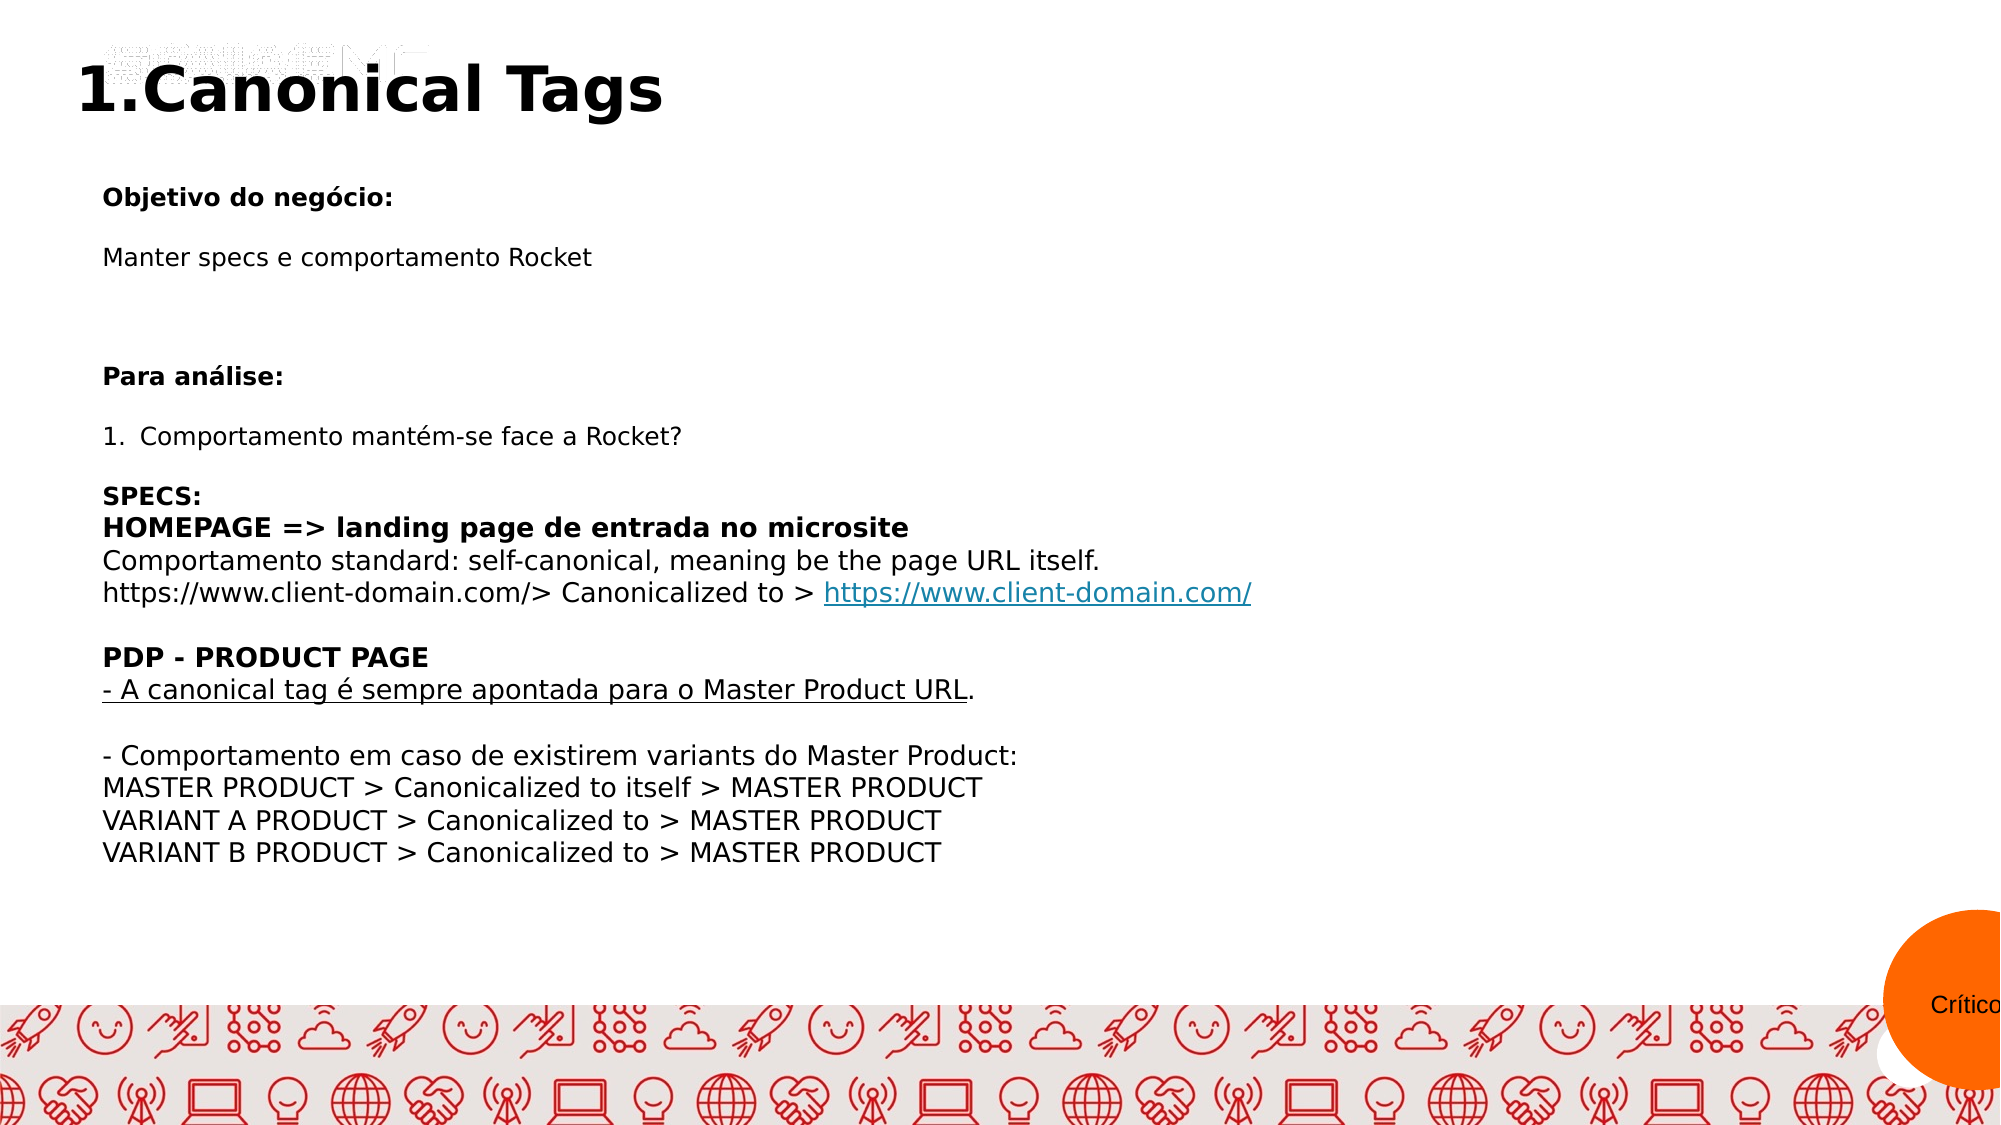

1.Canonical Tags
Objetivo do negócio:
Manter specs e comportamento Rocket

Para análise:
Comportamento mantém-se face a Rocket?
SPECS:
HOMEPAGE => landing page de entrada no microsite
Comportamento standard: self-canonical, meaning be the page URL itself.
https://www.client-domain.com/> Canonicalized to > https://www.client-domain.com/

PDP - PRODUCT PAGE
- A canonical tag é sempre apontada para o Master Product URL.

- Comportamento em caso de existirem variants do Master Product:
MASTER PRODUCT > Canonicalized to itself > MASTER PRODUCT
VARIANT A PRODUCT > Canonicalized to > MASTER PRODUCT
VARIANT B PRODUCT > Canonicalized to > MASTER PRODUCT

C

Crítico